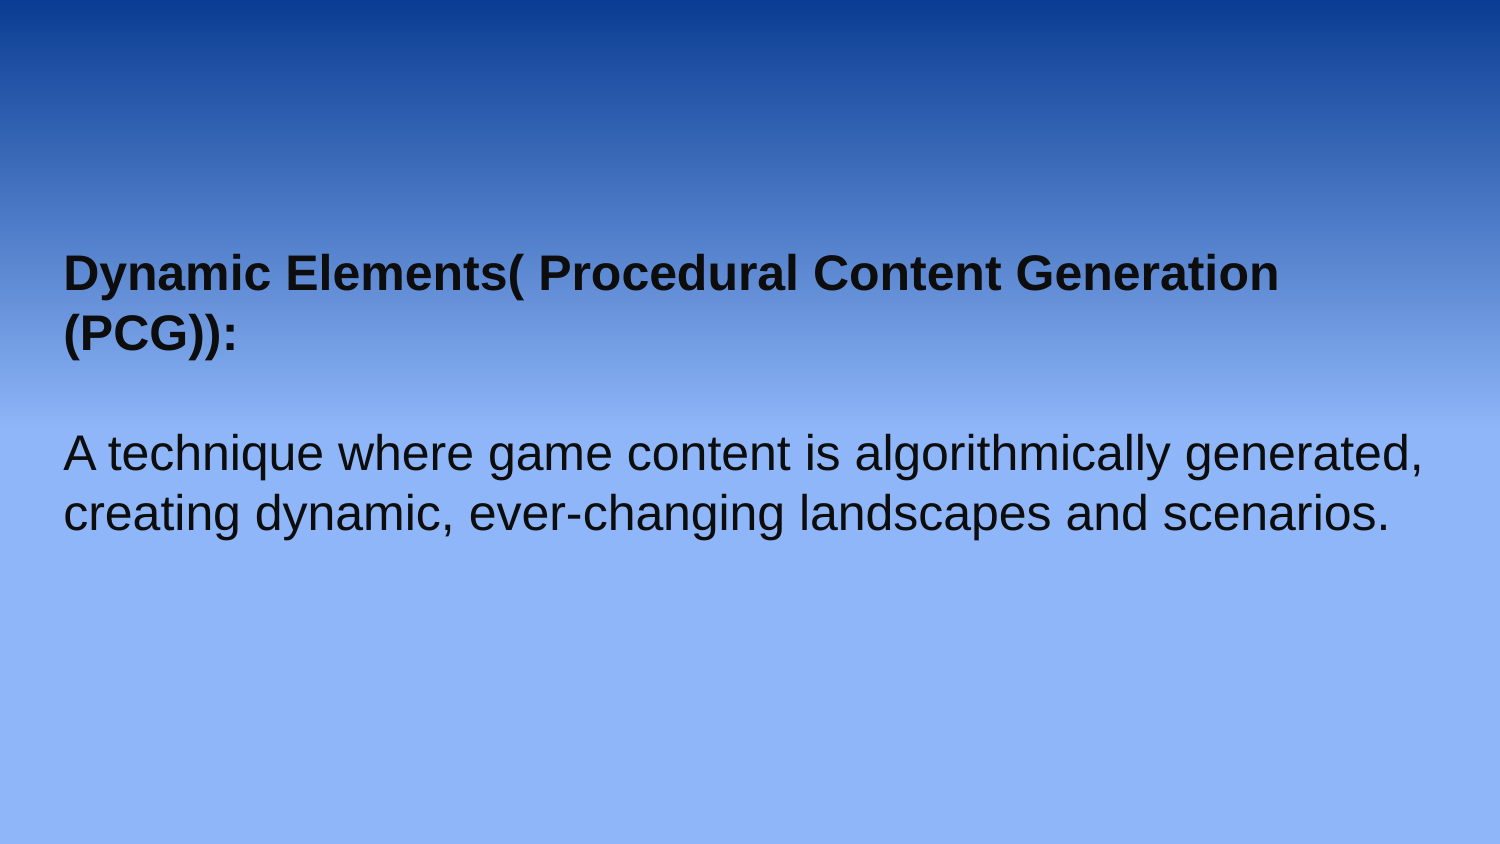

Dynamic Elements( Procedural Content Generation (PCG)):

A technique where game content is algorithmically generated, creating dynamic, ever-changing landscapes and scenarios.